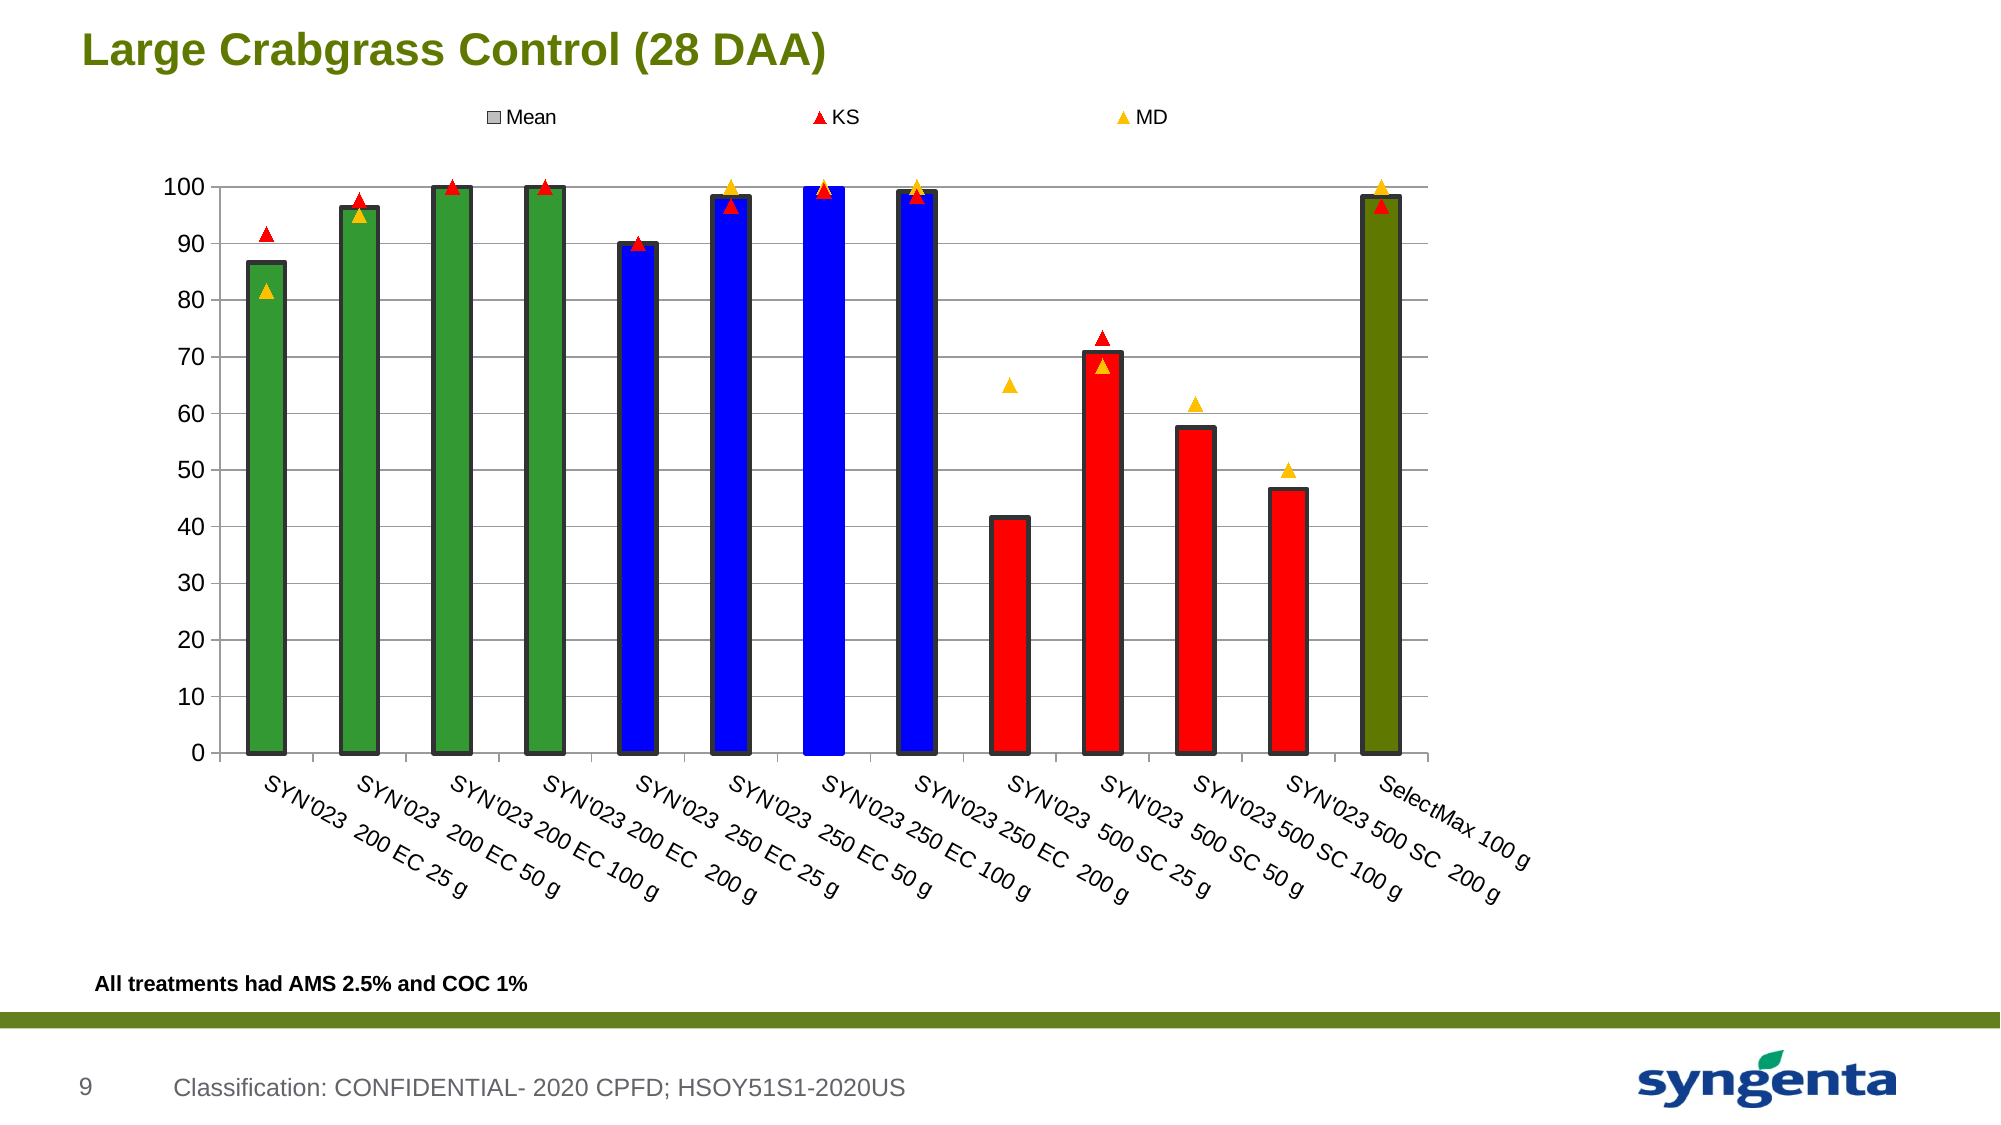

# Large Crabgrass Control (28 DAA)

### Chart

| Category | Mean | KS | MD |
|---|---|---|---|
| SYN'023  200 EC 25 g | 86.666666666666 | 91.666666666666 | 81.666666666666 |
| SYN'023  200 EC 50 g | 96.333333333333 | 97.666666666666 | 95.0 |
| SYN'023 200 EC 100 g | 100.0 | 100.0 | 100.0 |
| SYN'023 200 EC  200 g | 100.0 | 100.0 | 100.0 |
| SYN'023  250 EC 25 g | 90.0 | 90.0 | 90.0 |
| SYN'023  250 EC 50 g | 98.333333333333 | 96.666666666666 | 100.0 |
| SYN'023 250 EC 100 g | 99.66666666666649 | 99.33333333333299 | 100.0 |
| SYN'023 250 EC  200 g | 99.16666666666649 | 98.33333333333299 | 100.0 |
| SYN'023  500 SC 25 g | 41.6666666666665 | 18.333333333333 | 65.0 |
| SYN'023  500 SC 50 g | 70.833333333333 | 73.333333333333 | 68.333333333333 |
| SYN'023 500 SC 100 g | 57.4999999999995 | 53.333333333333 | 61.666666666666 |
| SYN'023 500 SC  200 g | 46.6666666666665 | 43.333333333333 | 50.0 |
| SelectMax 100 g | 98.333333333333 | 96.666666666666 | 100.0 |
All treatments had AMS 2.5% and COC 1%
Classification: CONFIDENTIAL- 2020 CPFD; HSOY51S1-2020US